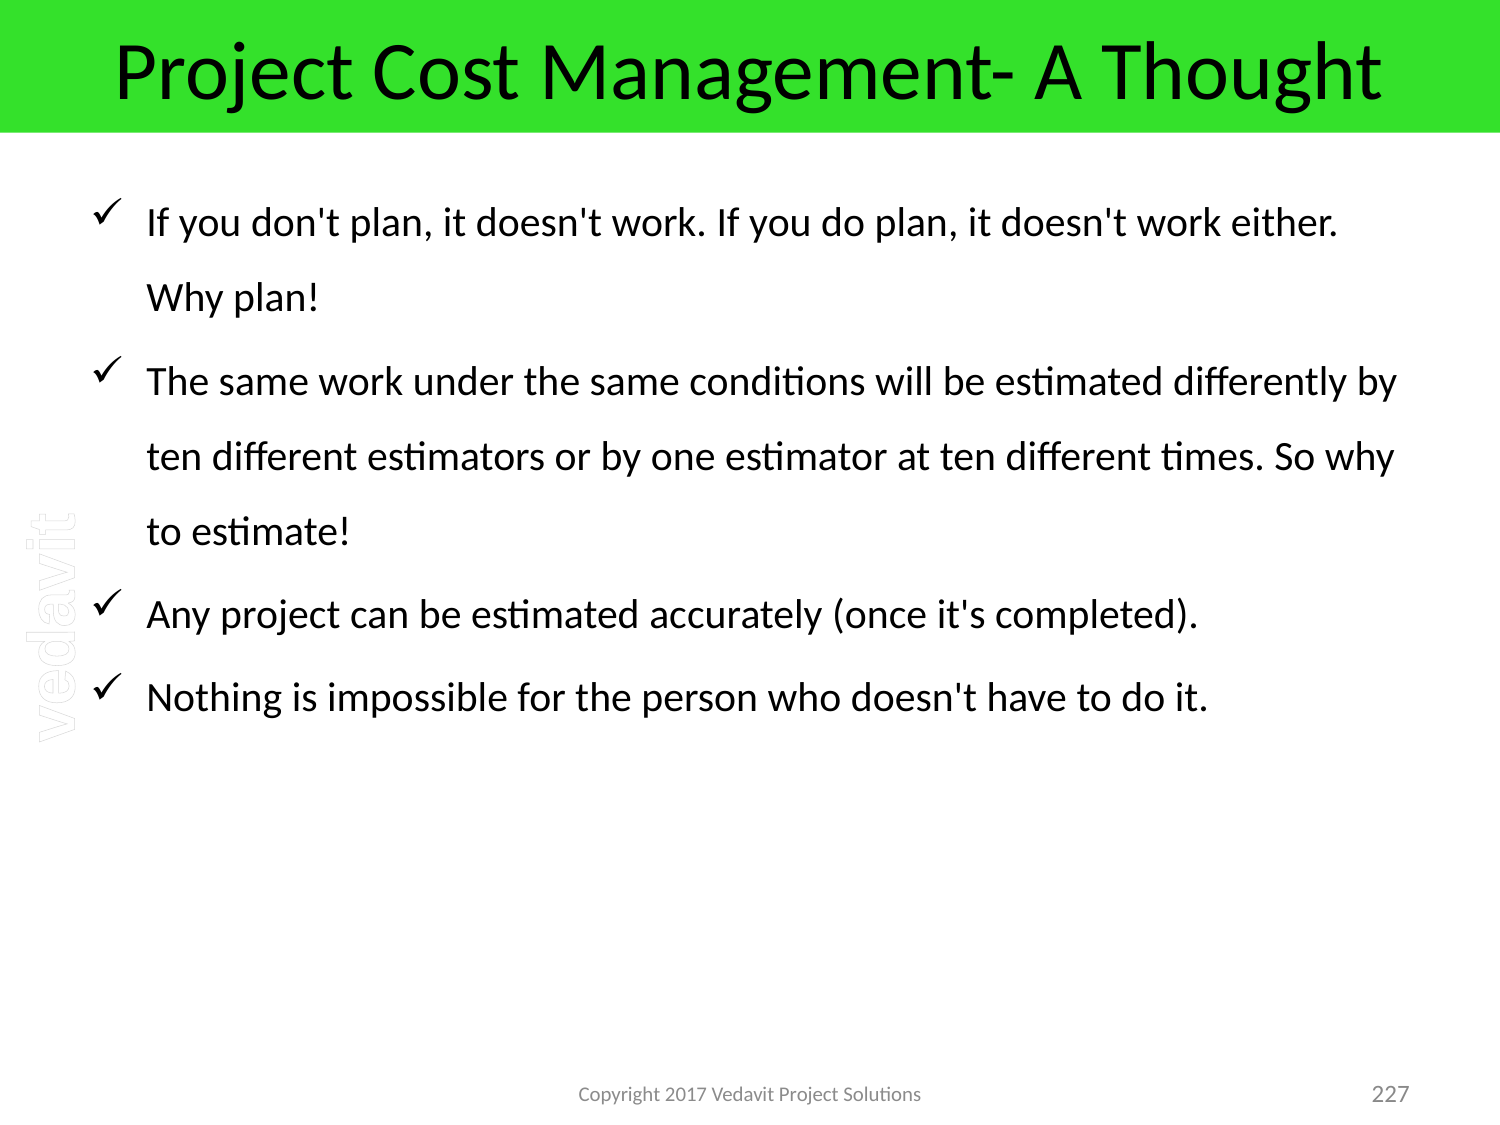

# Project Cost Management- A Thought
If you don't plan, it doesn't work. If you do plan, it doesn't work either. Why plan!
The same work under the same conditions will be estimated differently by ten different estimators or by one estimator at ten different times. So why to estimate!
Any project can be estimated accurately (once it's completed).
Nothing is impossible for the person who doesn't have to do it.
Copyright 2017 Vedavit Project Solutions
227